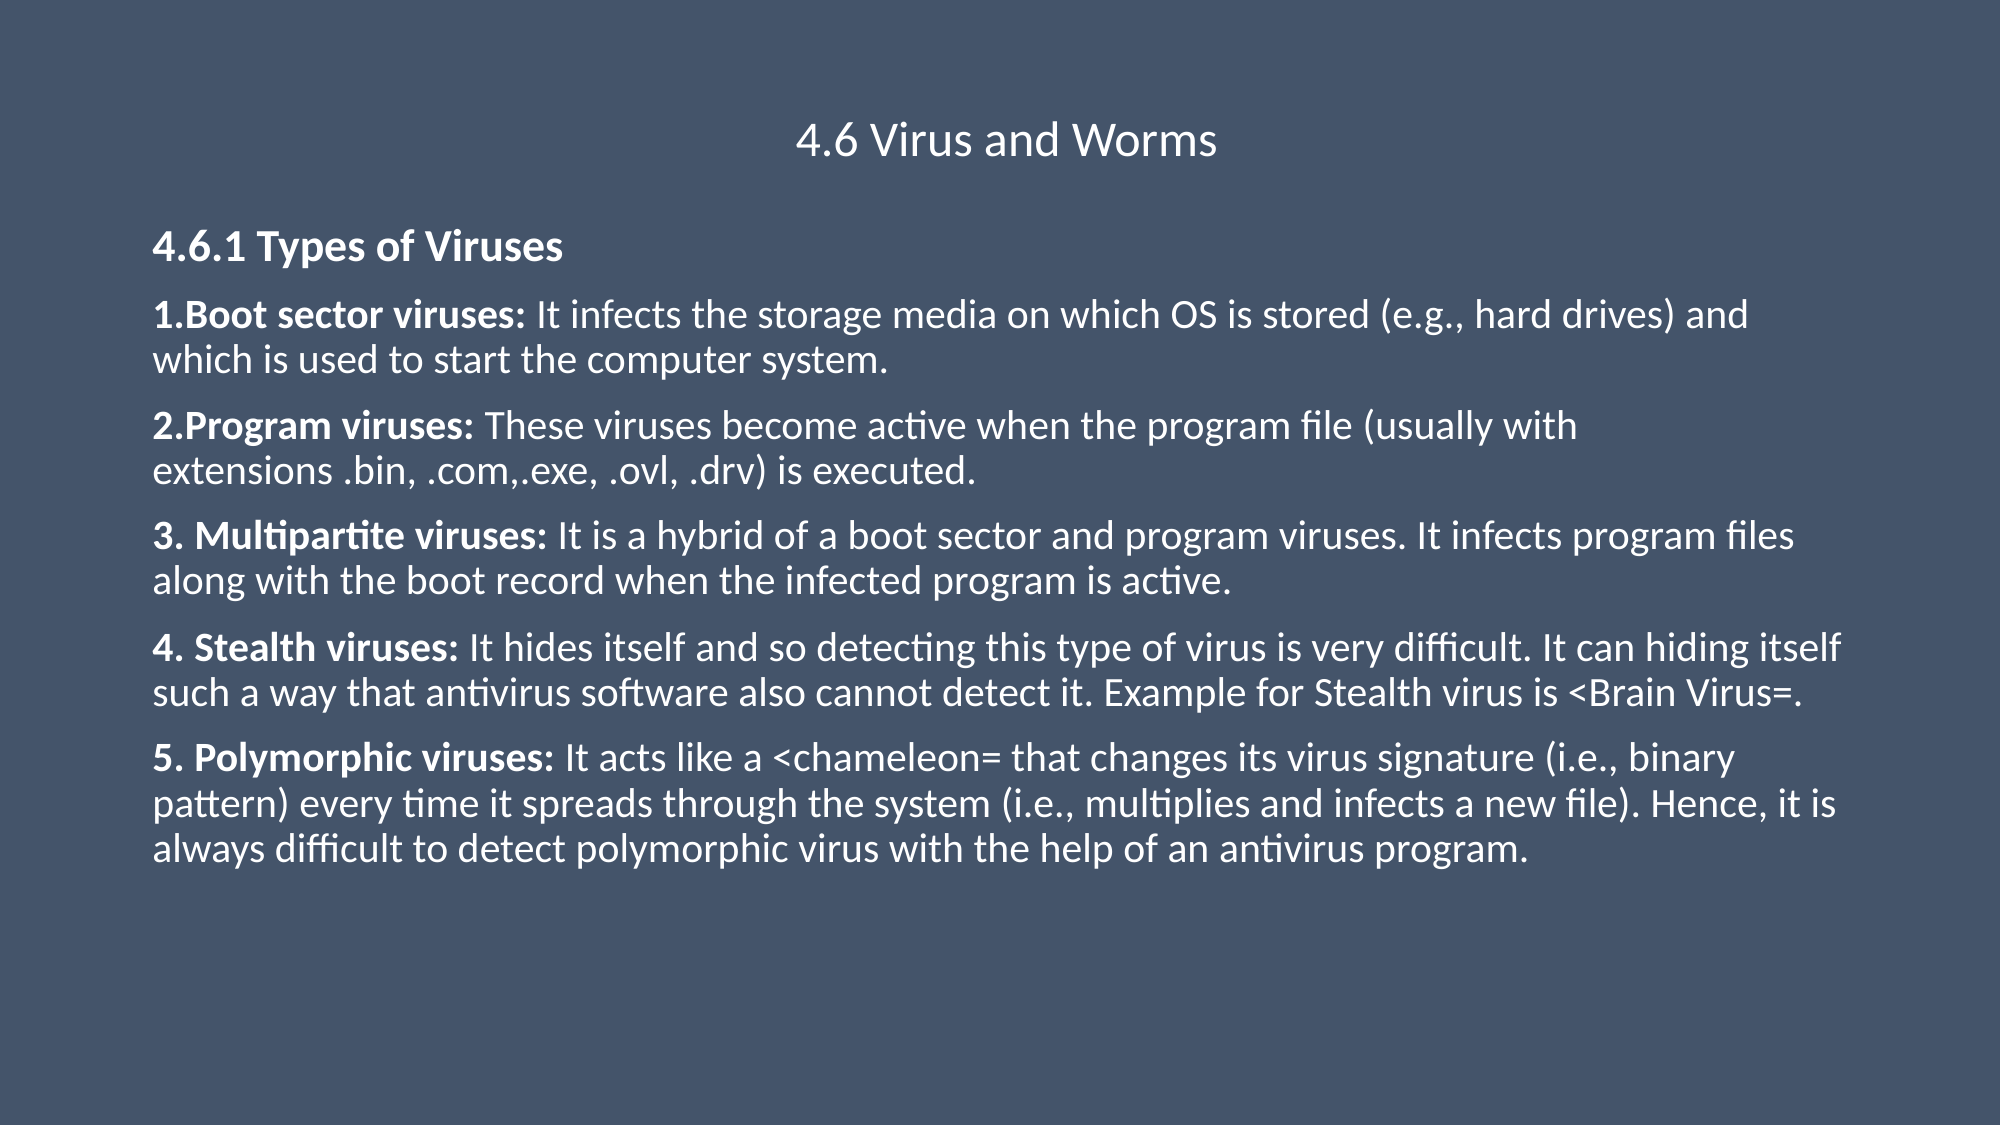

# 4.6 Virus and Worms
4.6.1 Types of Viruses
1.Boot sector viruses: It infects the storage media on which OS is stored (e.g., hard drives) and which is used to start the computer system.
2.Program viruses: These viruses become active when the program file (usually with extensions .bin, .com,.exe, .ovl, .drv) is executed.
3. Multipartite viruses: It is a hybrid of a boot sector and program viruses. It infects program files along with the boot record when the infected program is active.
4. Stealth viruses: It hides itself and so detecting this type of virus is very difficult. It can hiding itself such a way that antivirus software also cannot detect it. Example for Stealth virus is <Brain Virus=.
5. Polymorphic viruses: It acts like a <chameleon= that changes its virus signature (i.e., binary pattern) every time it spreads through the system (i.e., multiplies and infects a new file). Hence, it is always difficult to detect polymorphic virus with the help of an antivirus program.